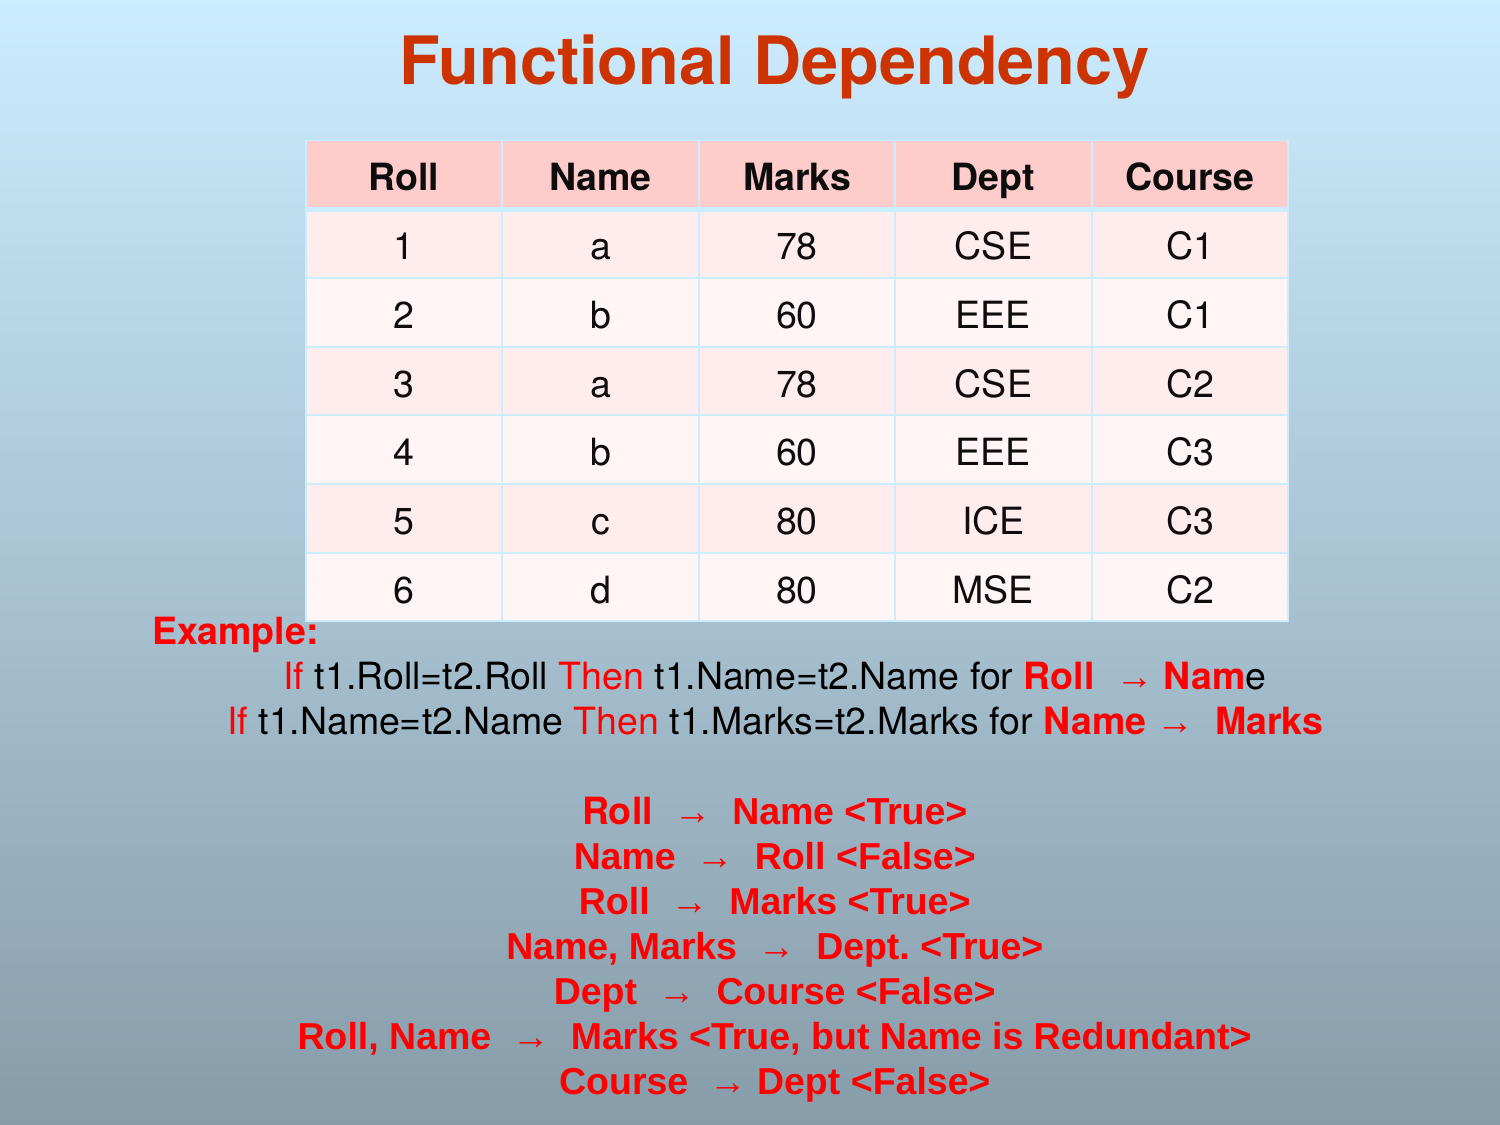

# Functional Dependency
| Roll | Name | Marks | Dept | Course |
| --- | --- | --- | --- | --- |
| 1 | a | 78 | CSE | C1 |
| 2 | b | 60 | EEE | C1 |
| 3 | a | 78 | CSE | C2 |
| 4 | b | 60 | EEE | C3 |
| 5 | c | 80 | ICE | C3 |
| 6 | d | 80 | MSE | C2 |
Example:
If t1.Roll=t2.Roll Then t1.Name=t2.Name for Roll  → Name
If t1.Name=t2.Name Then t1.Marks=t2.Marks for Name →  Marks

Roll  →  Name <True>
Name  →  Roll <False>
Roll  →  Marks <True>
Name, Marks  →  Dept. <True>
Dept  →  Course <False>
Roll, Name  →  Marks <True, but Name is Redundant>
Course  → Dept <False>